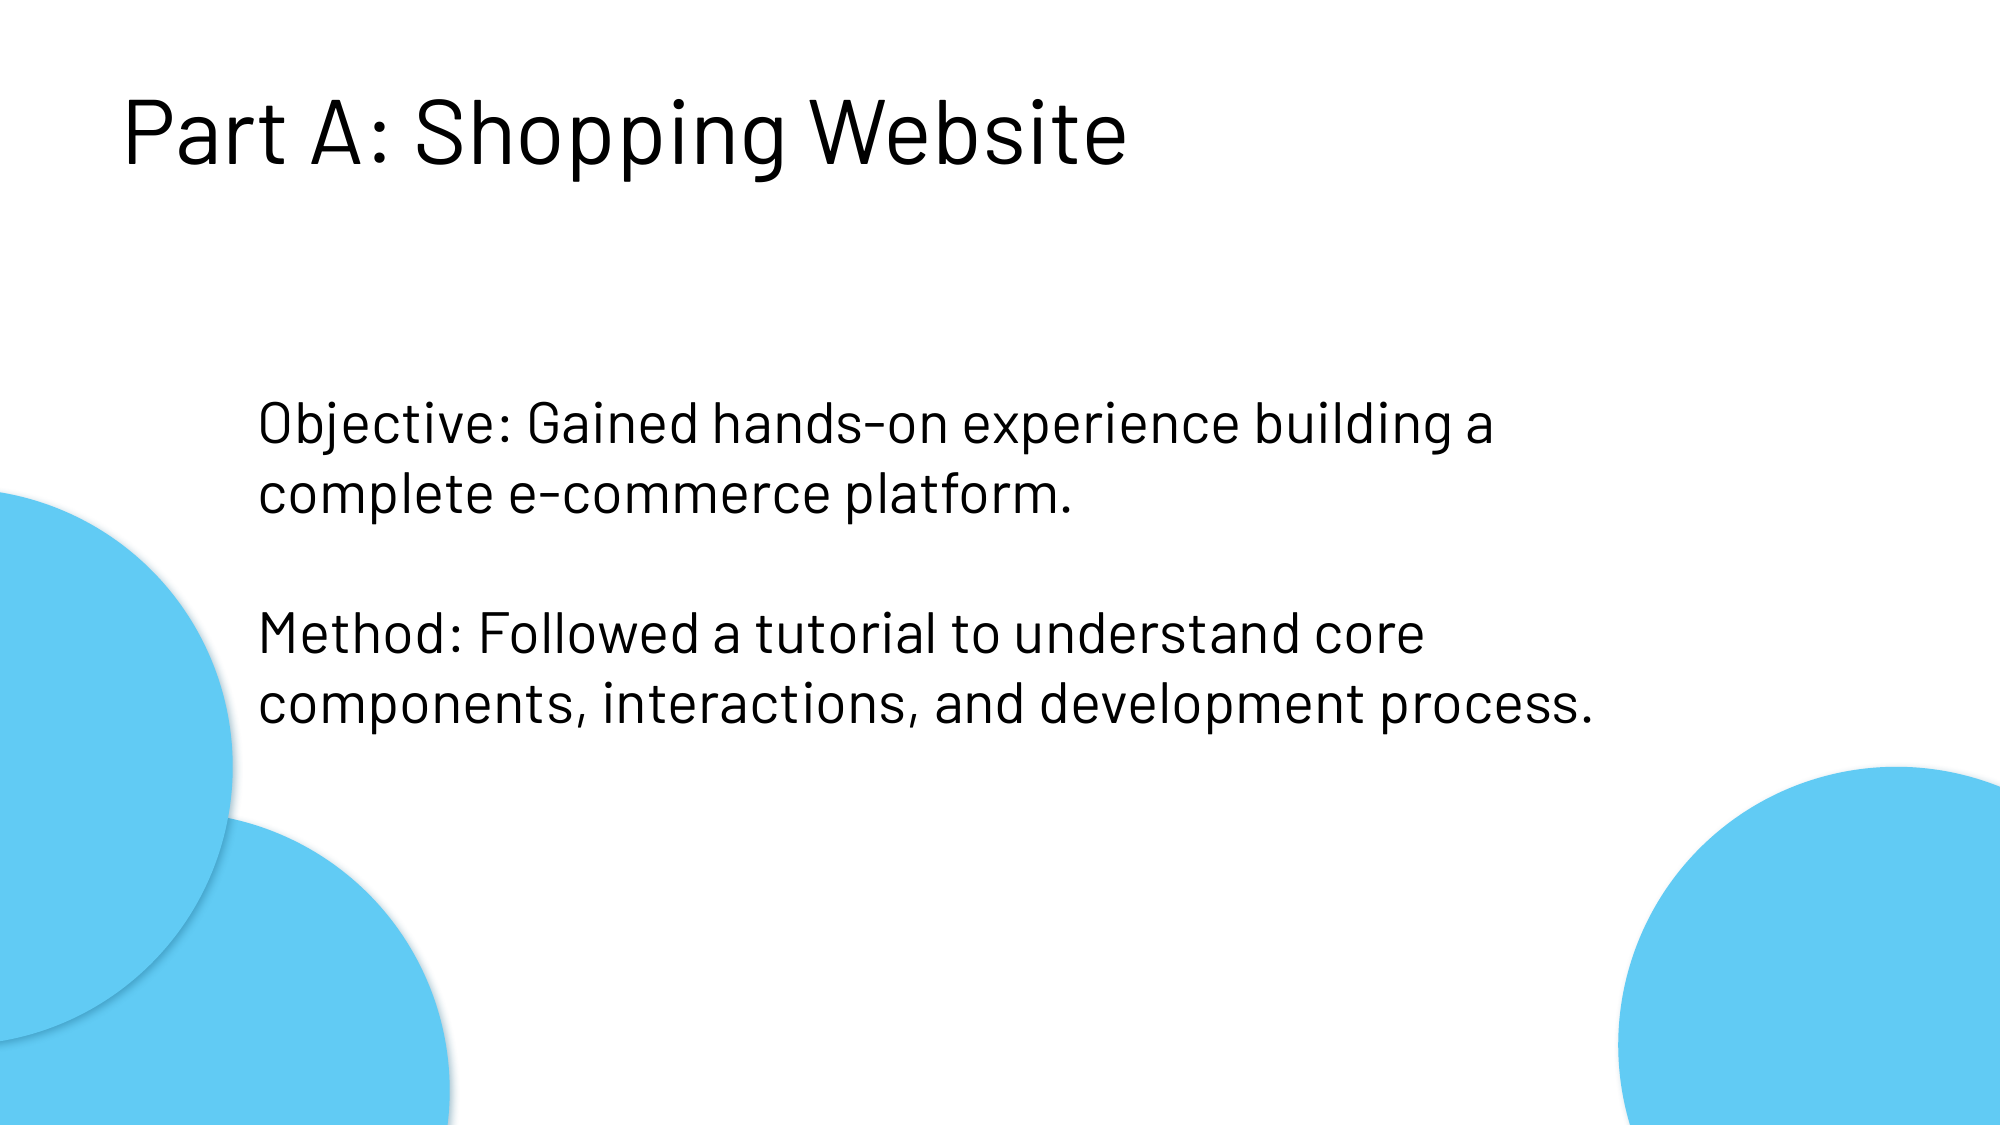

# Part A: Shopping Website
Objective: Gained hands-on experience building a complete e-commerce platform.

Method: Followed a tutorial to understand core components, interactions, and development process.